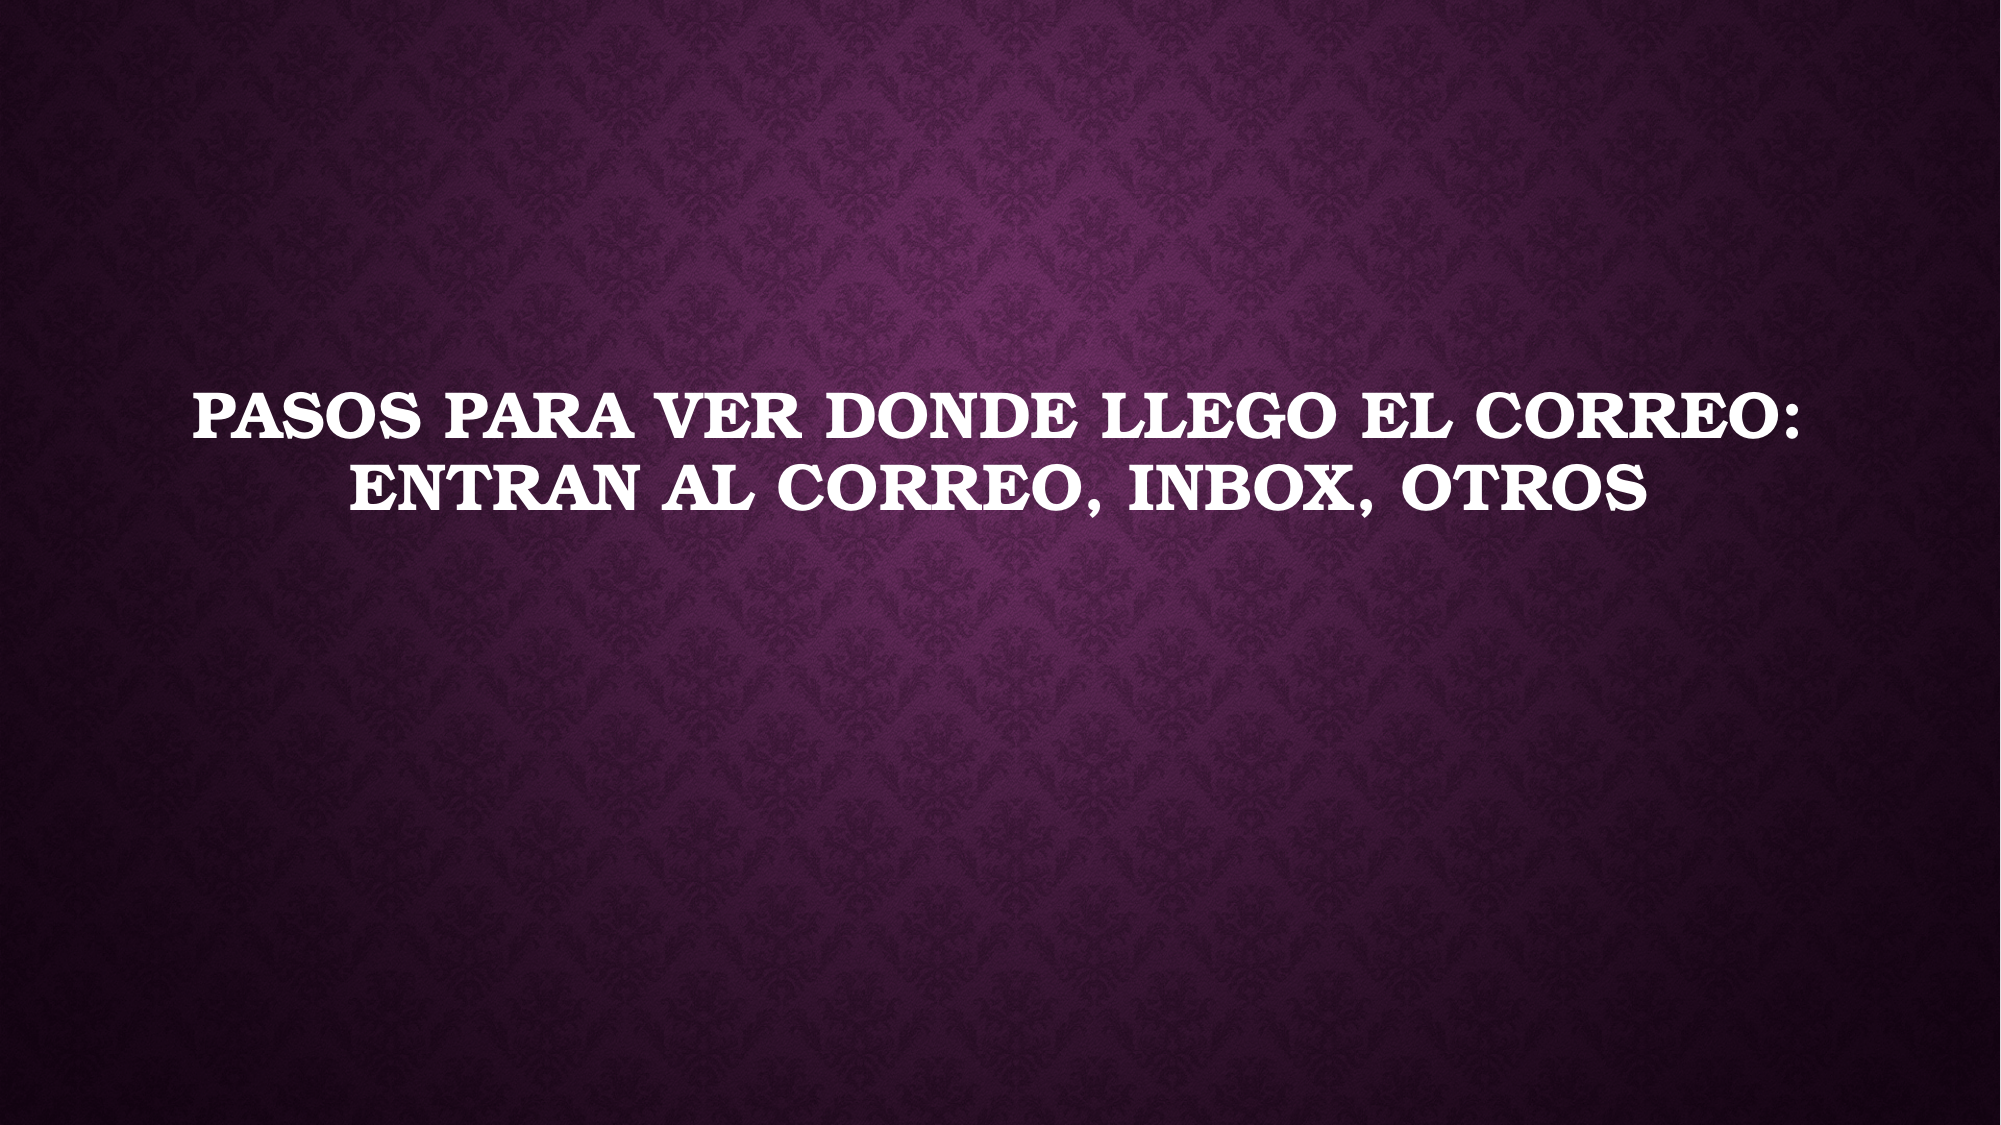

# Pasos para ver donde llego el correo: Entran al correo, Inbox, Otros